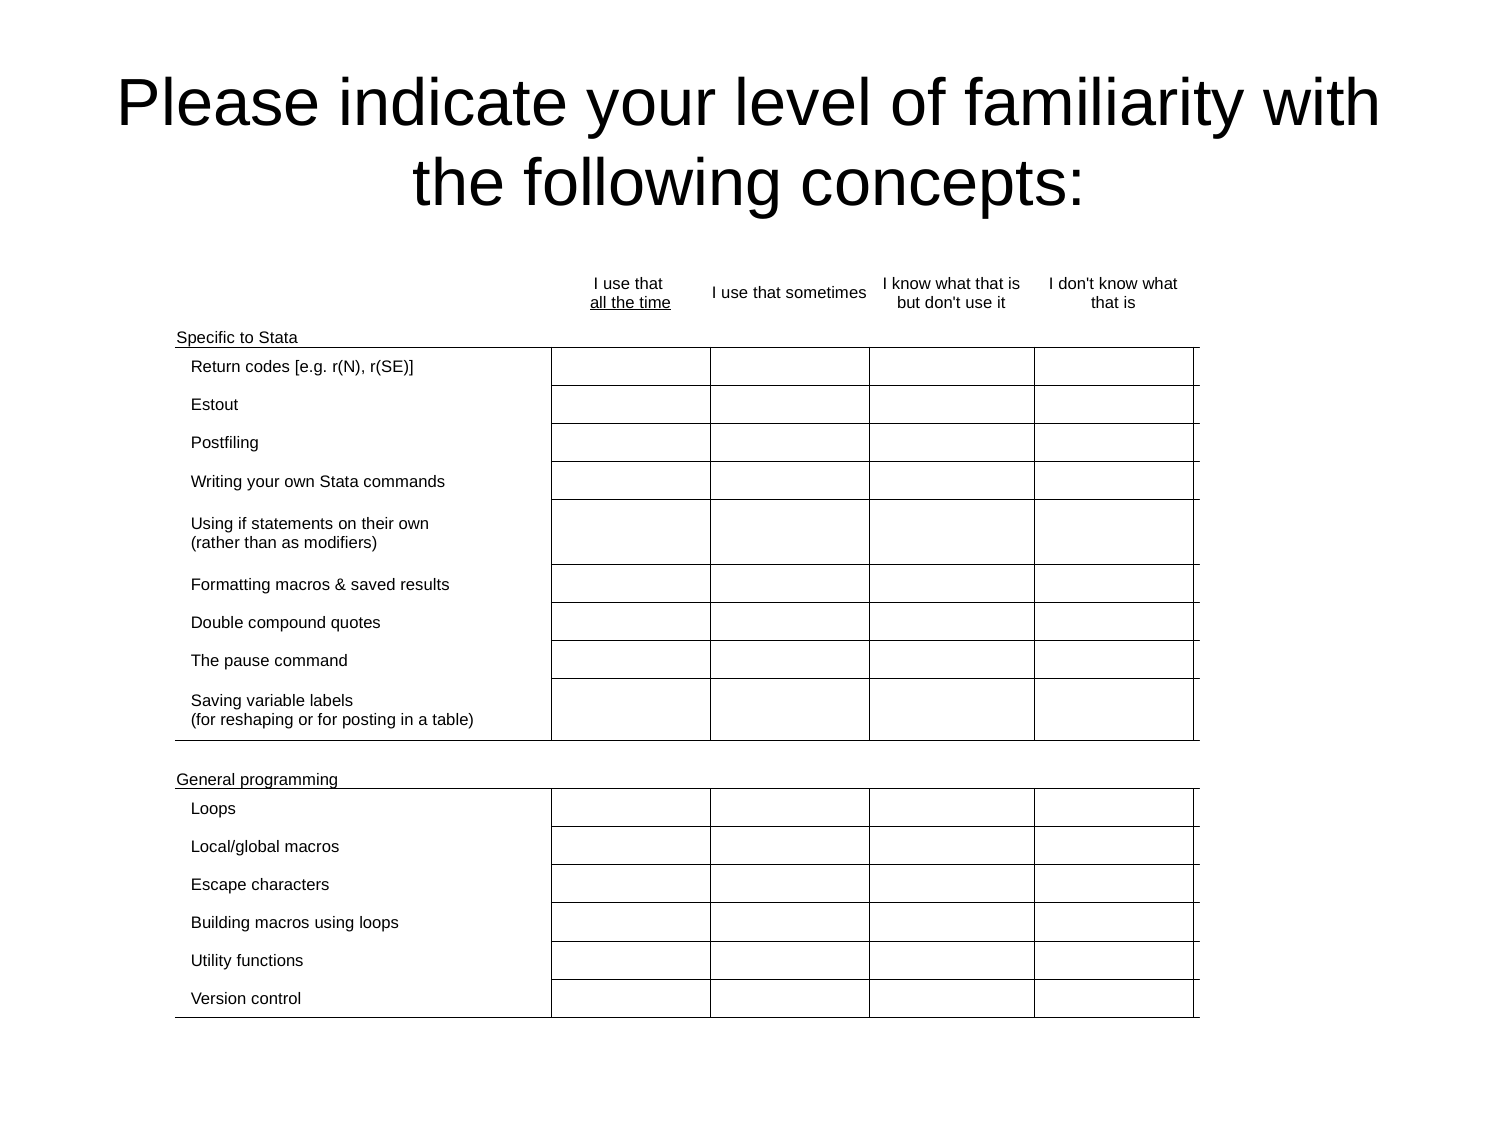

# Please indicate your level of familiarity with the following concepts:
| Specific to Stata | I use that all the time | I use that sometimes | I know what that is but don't use it | I don't know what that is | I don't use that anywhere near as much as I should |
| --- | --- | --- | --- | --- | --- |
| Return codes [e.g. r(N), r(SE)] |  |  |  |  |  |
| Estout |  |  |  |  |  |
| Postfiling |  |  |  |  |  |
| Writing your own Stata commands |  |  |  |  |  |
| Using if statements on their own (rather than as modifiers) |  |  |  |  |  |
| Formatting macros & saved results |  |  |  |  |  |
| Double compound quotes |  |  |  |  |  |
| The pause command |  |  |  |  |  |
| Saving variable labels (for reshaping or for posting in a table) |  |  |  |  |  |
| General programming |  |  |  |  |  |
| Loops |  |  |  |  |  |
| Local/global macros |  |  |  |  |  |
| Escape characters |  |  |  |  |  |
| Building macros using loops |  |  |  |  |  |
| Utility functions |  |  |  |  |  |
| Version control |  |  |  |  |  |
|  |  |  |  |  |  |